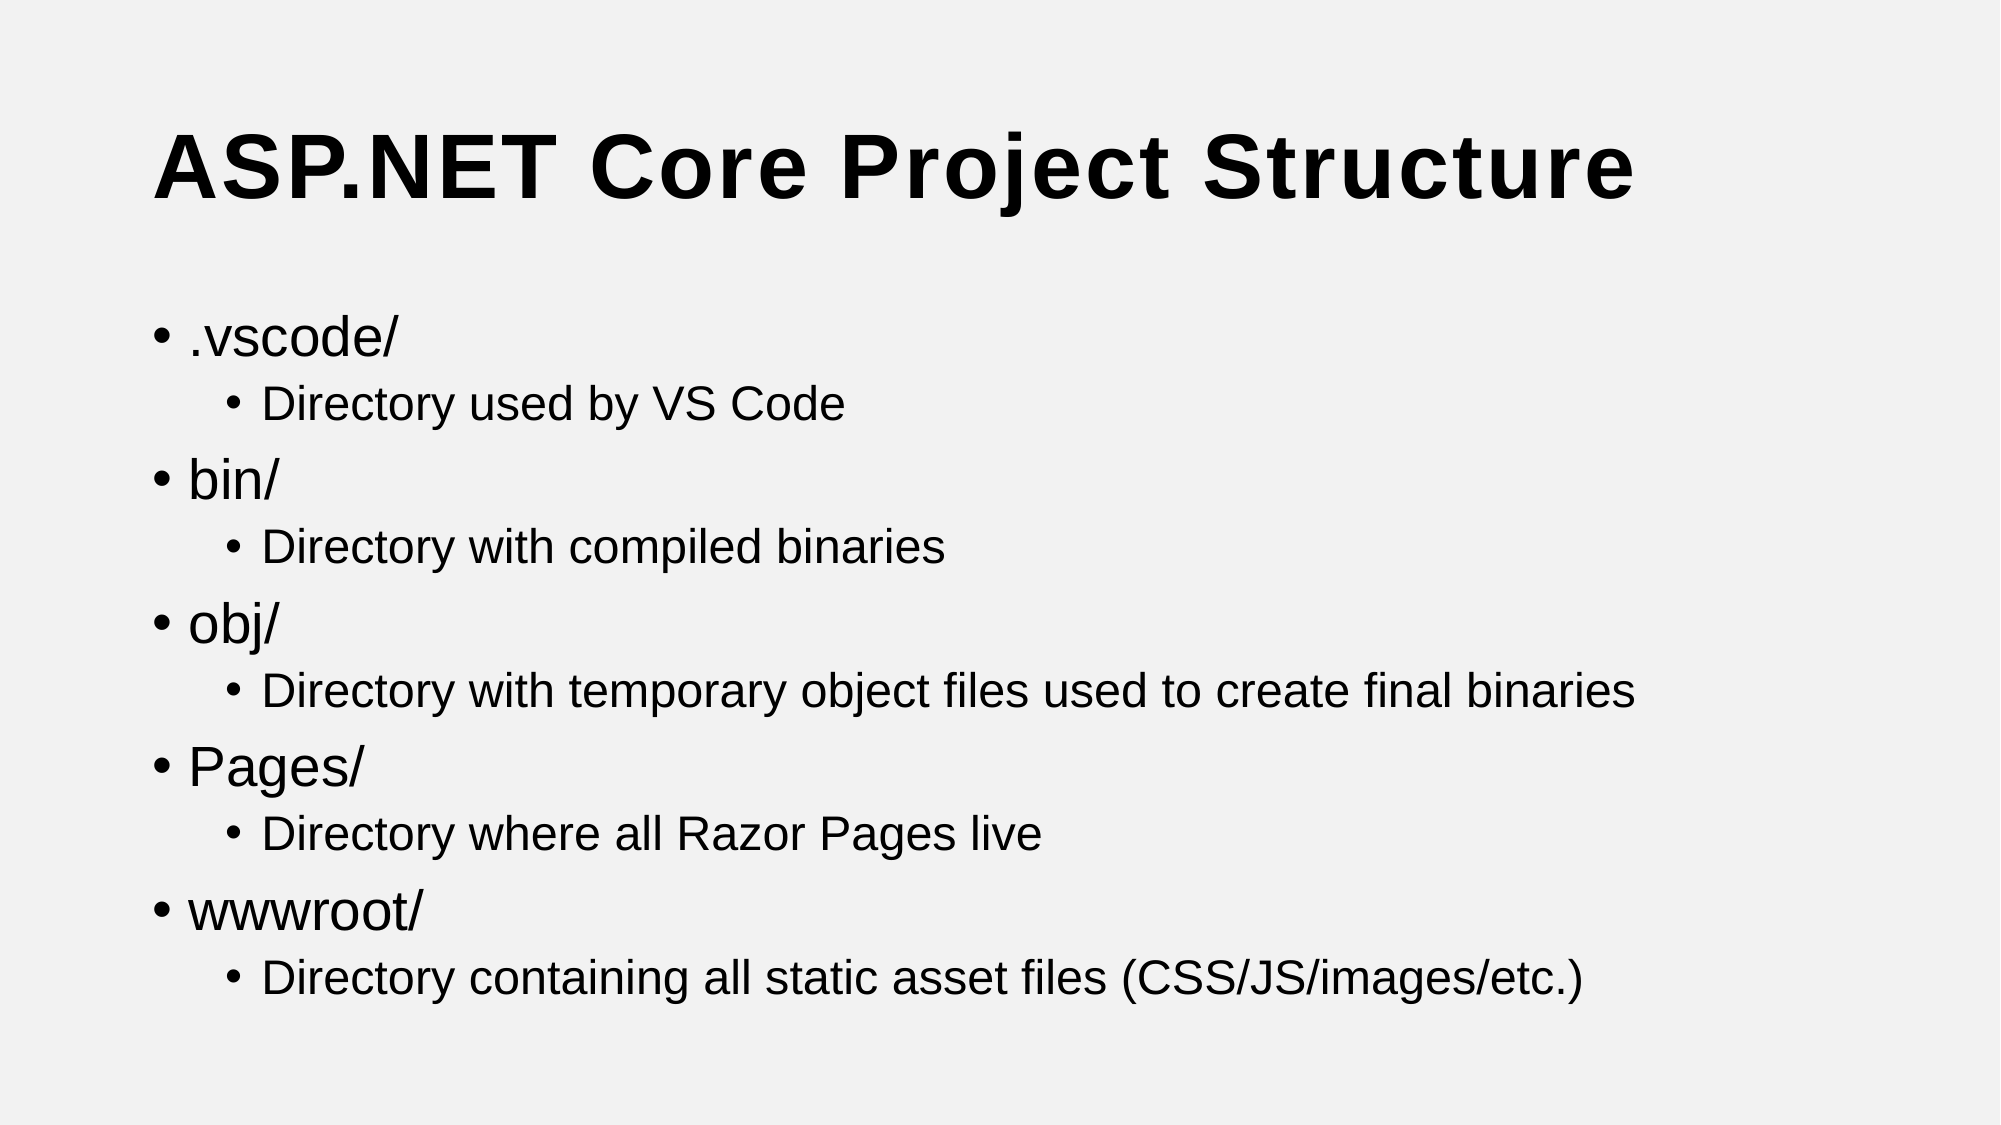

# ASP.NET Core Project Structure
.vscode/
Directory used by VS Code
bin/
Directory with compiled binaries
obj/
Directory with temporary object files used to create final binaries
Pages/
Directory where all Razor Pages live
wwwroot/
Directory containing all static asset files (CSS/JS/images/etc.)